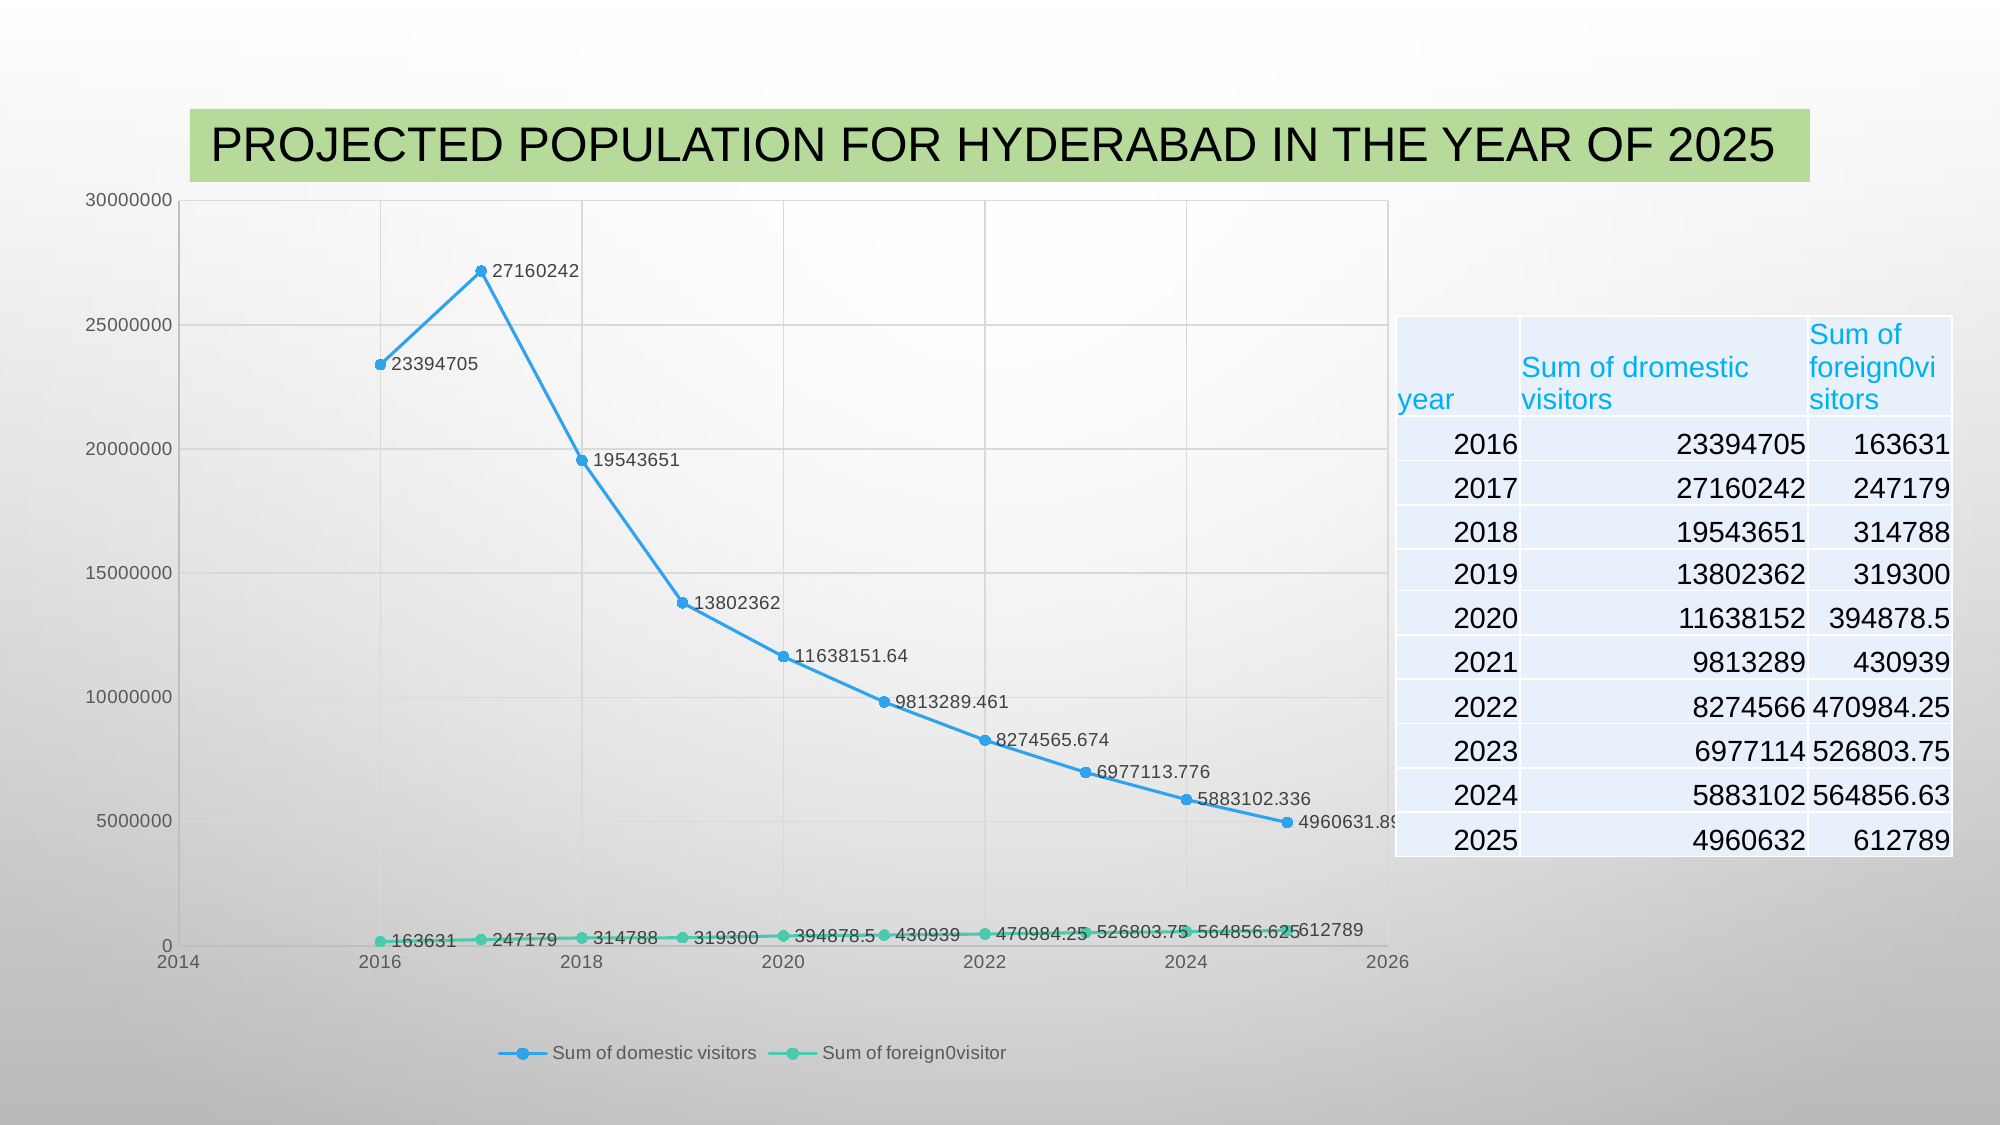

# Projected population for Hyderabad in the year of 2025

### Chart

| Category | Sum of domestic visitors | Sum of foreign0visitor |
|---|---|---|
| year | Sum of dromestic visitors | Sum of foreign0visitors |
| --- | --- | --- |
| 2016 | 23394705 | 163631 |
| 2017 | 27160242 | 247179 |
| 2018 | 19543651 | 314788 |
| 2019 | 13802362 | 319300 |
| 2020 | 11638152 | 394878.5 |
| 2021 | 9813289 | 430939 |
| 2022 | 8274566 | 470984.25 |
| 2023 | 6977114 | 526803.75 |
| 2024 | 5883102 | 564856.63 |
| 2025 | 4960632 | 612789 |